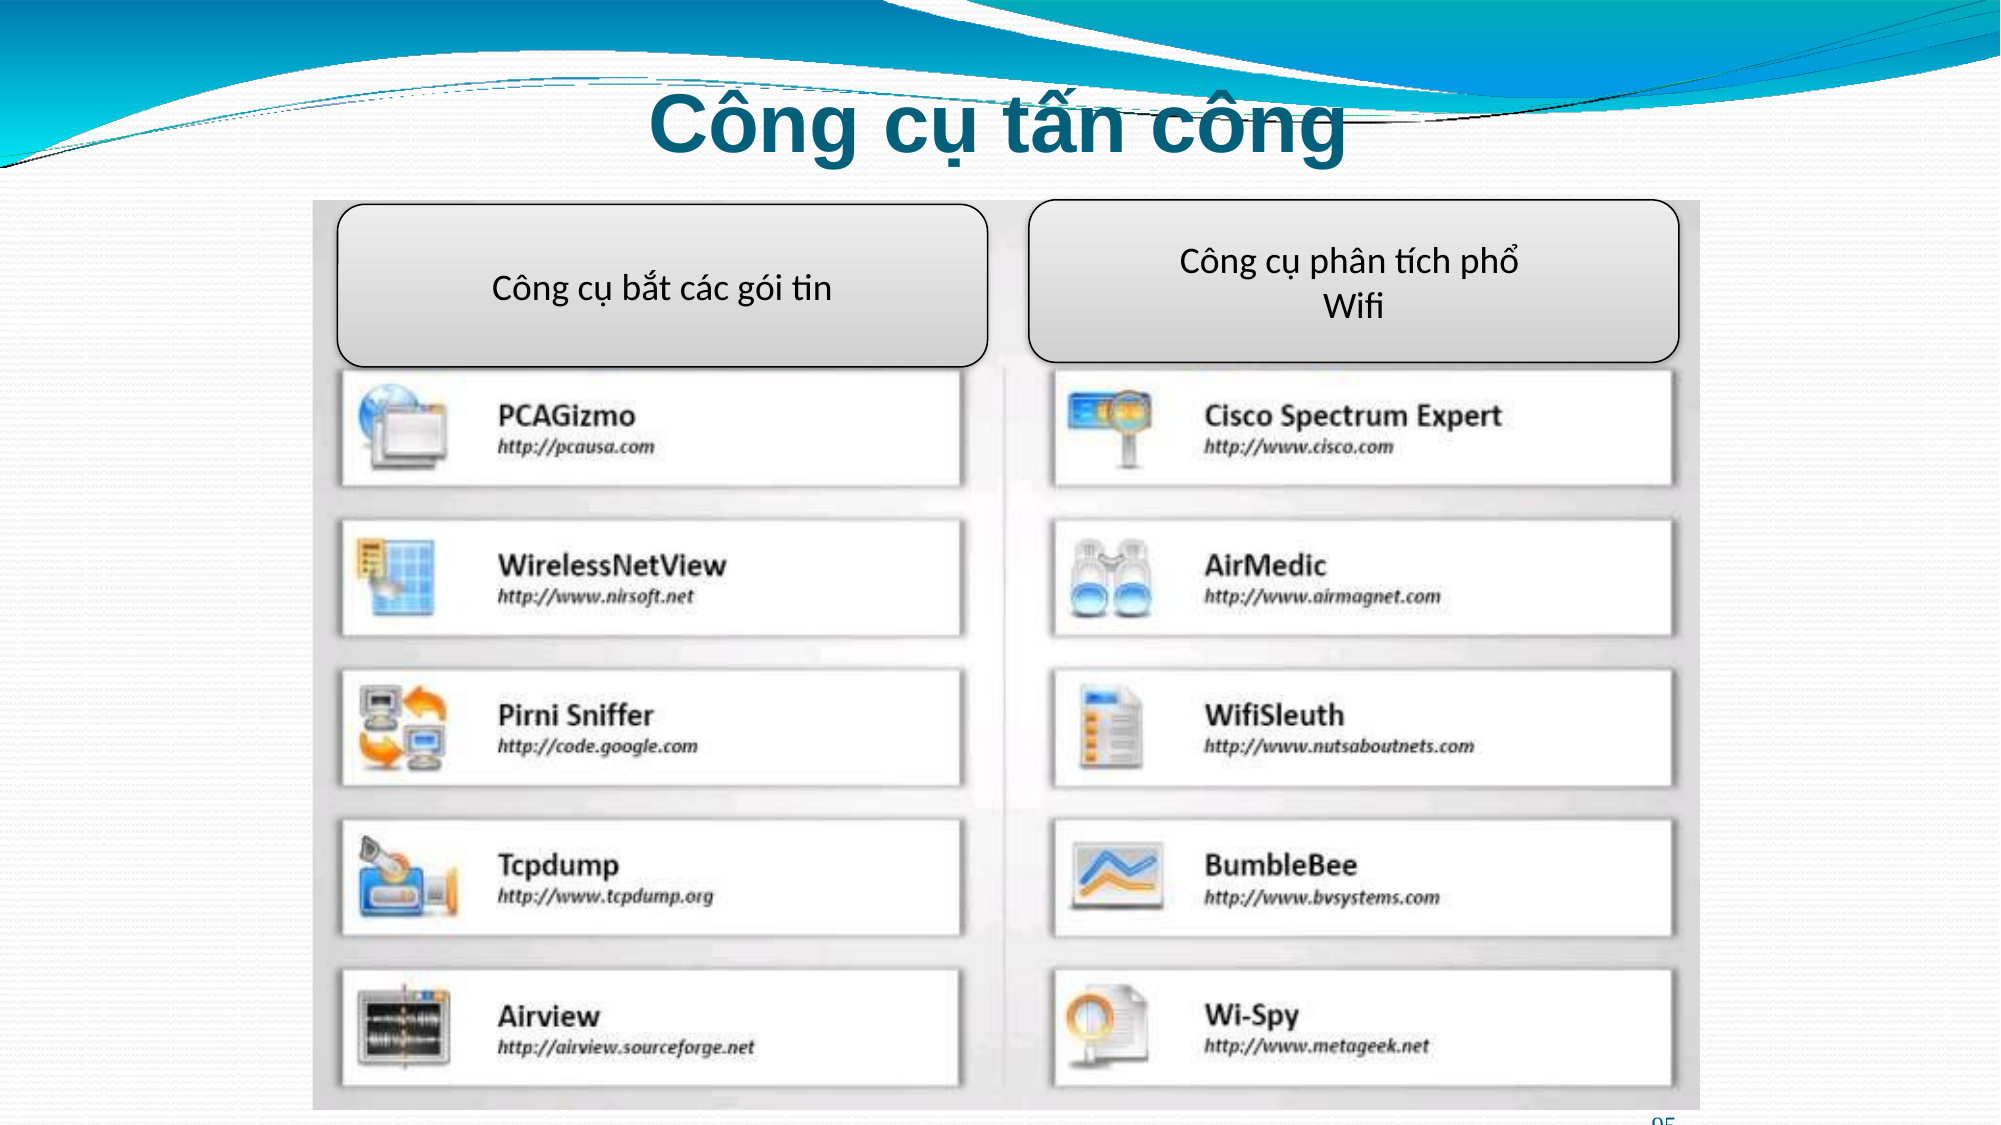

# Công cụ tấn công
Công cụ phân tích phổ
Wifi

95
Công cụ bắt các gói tin